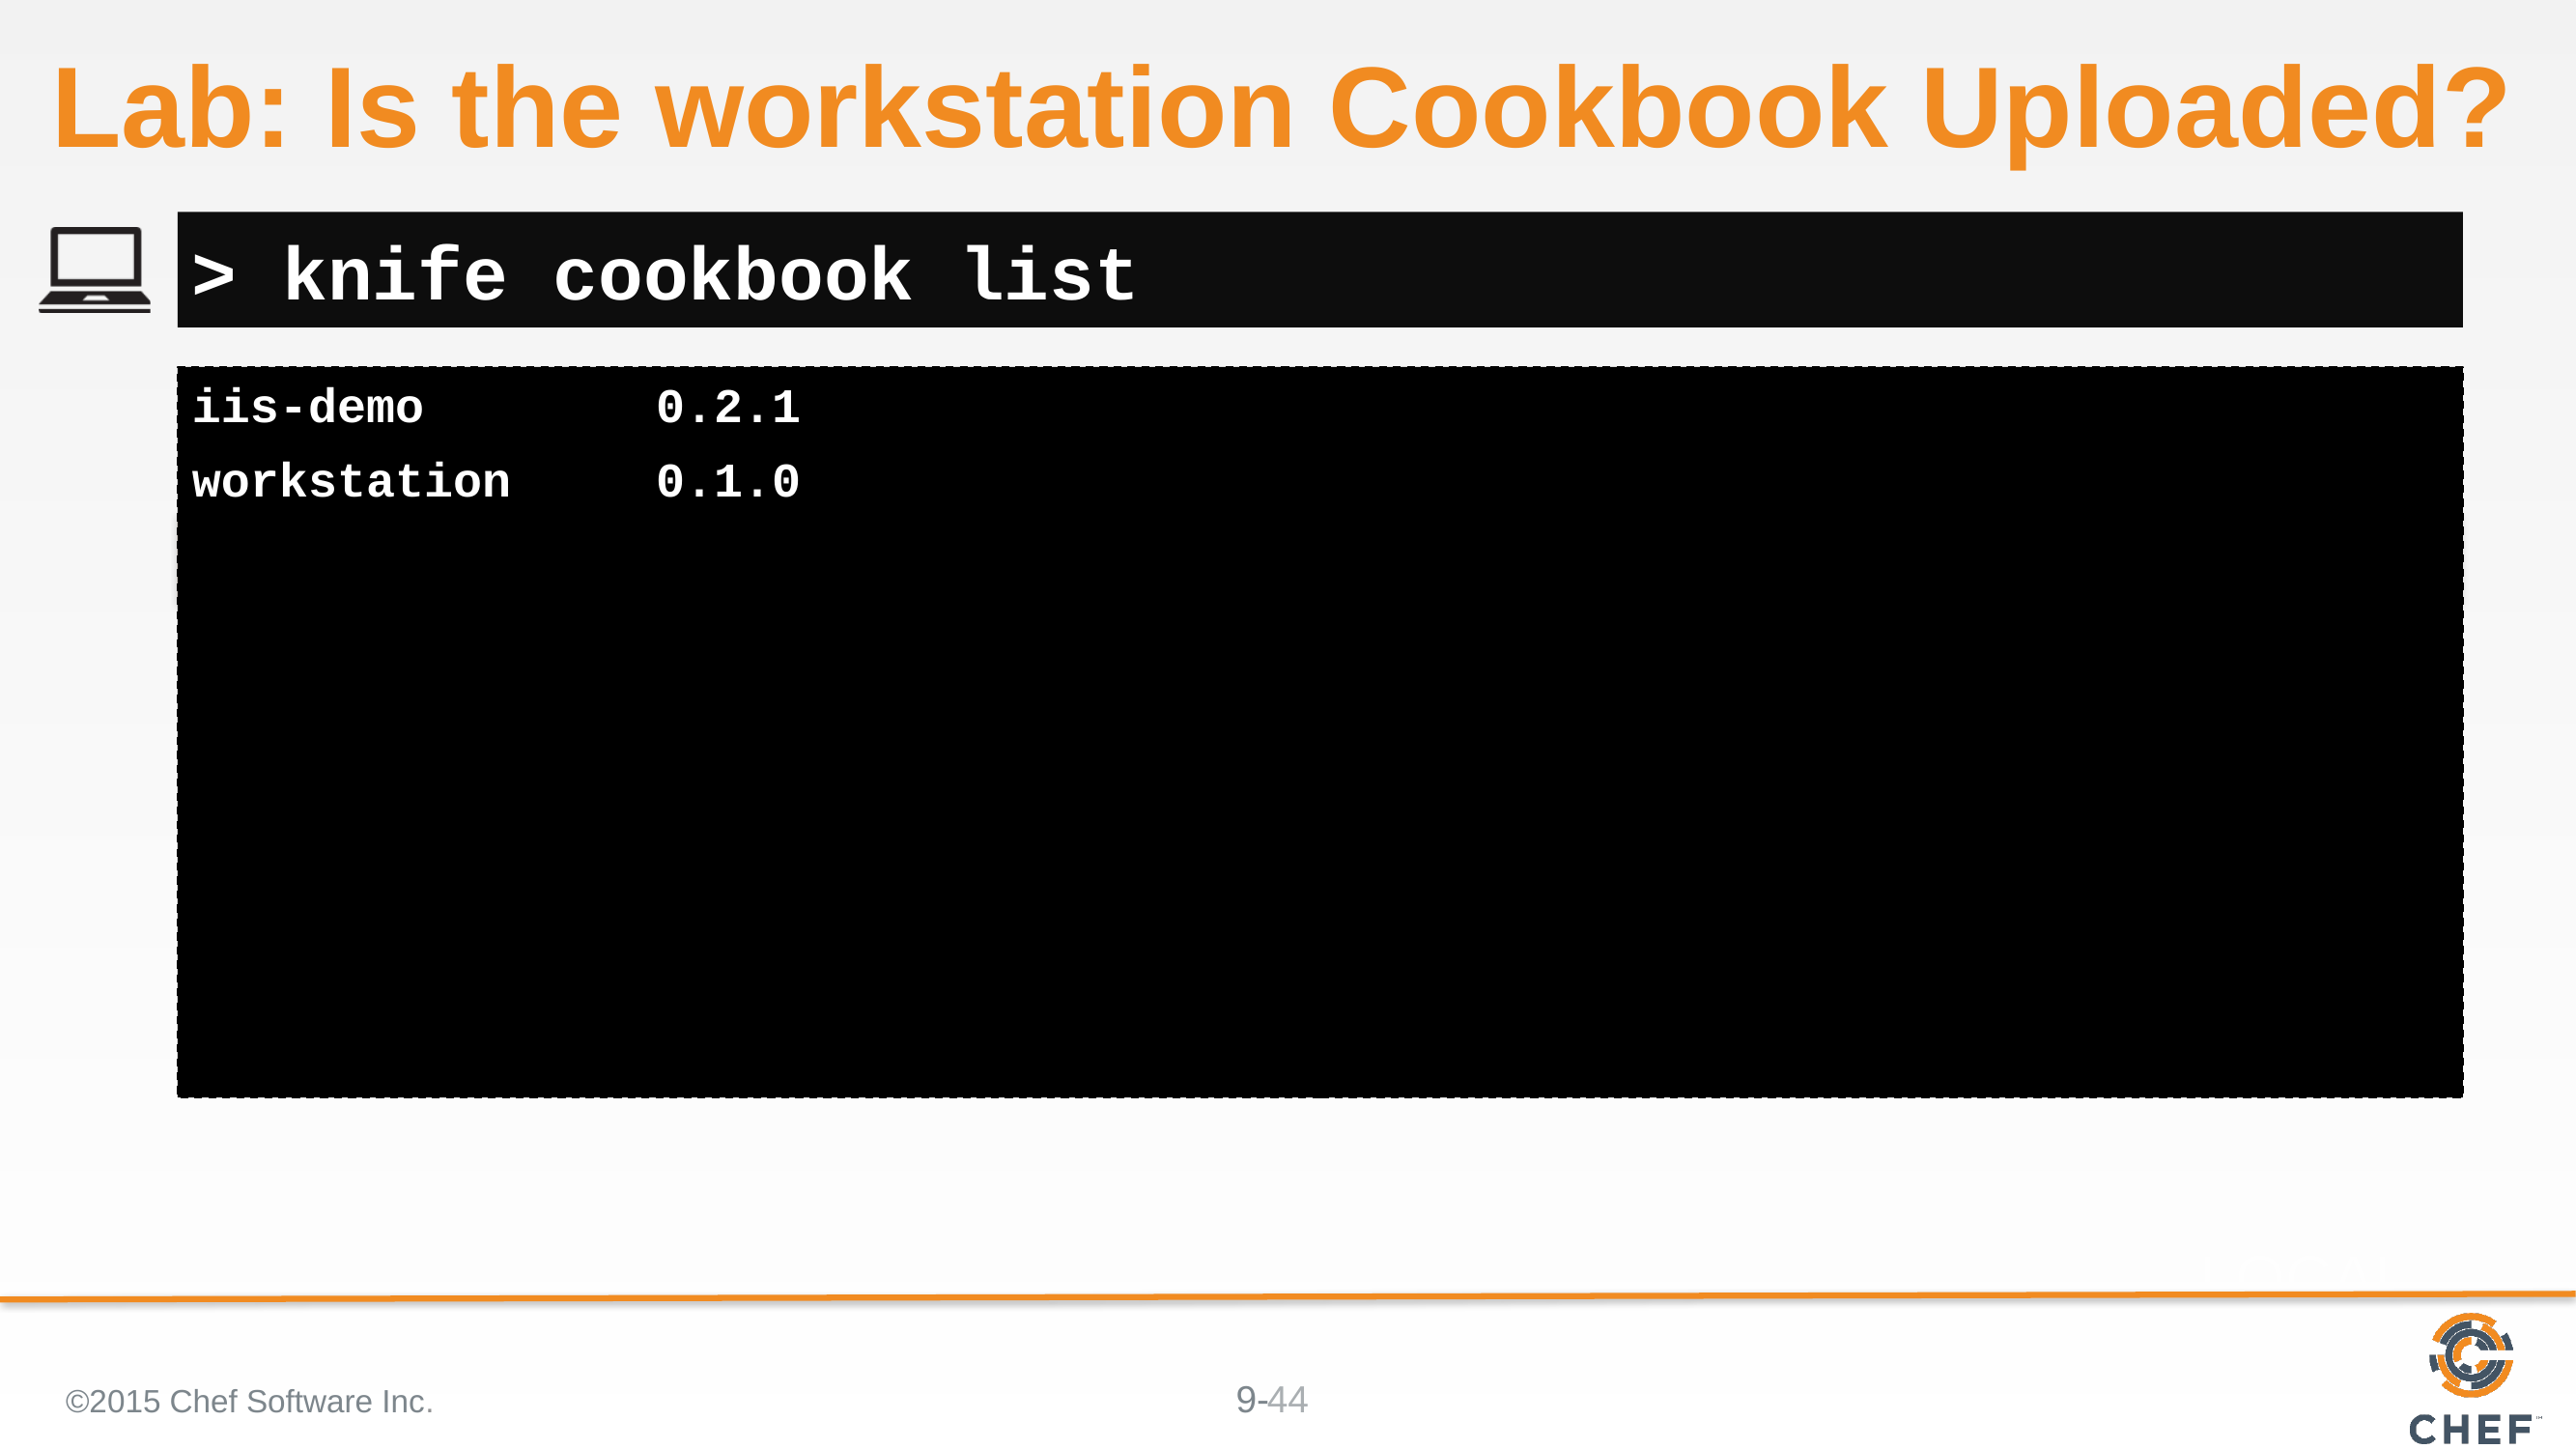

# Lab: Is the workstation Cookbook Uploaded?
> knife cookbook list
iis-demo        0.2.1
workstation     0.1.0
©2015 Chef Software Inc.
44